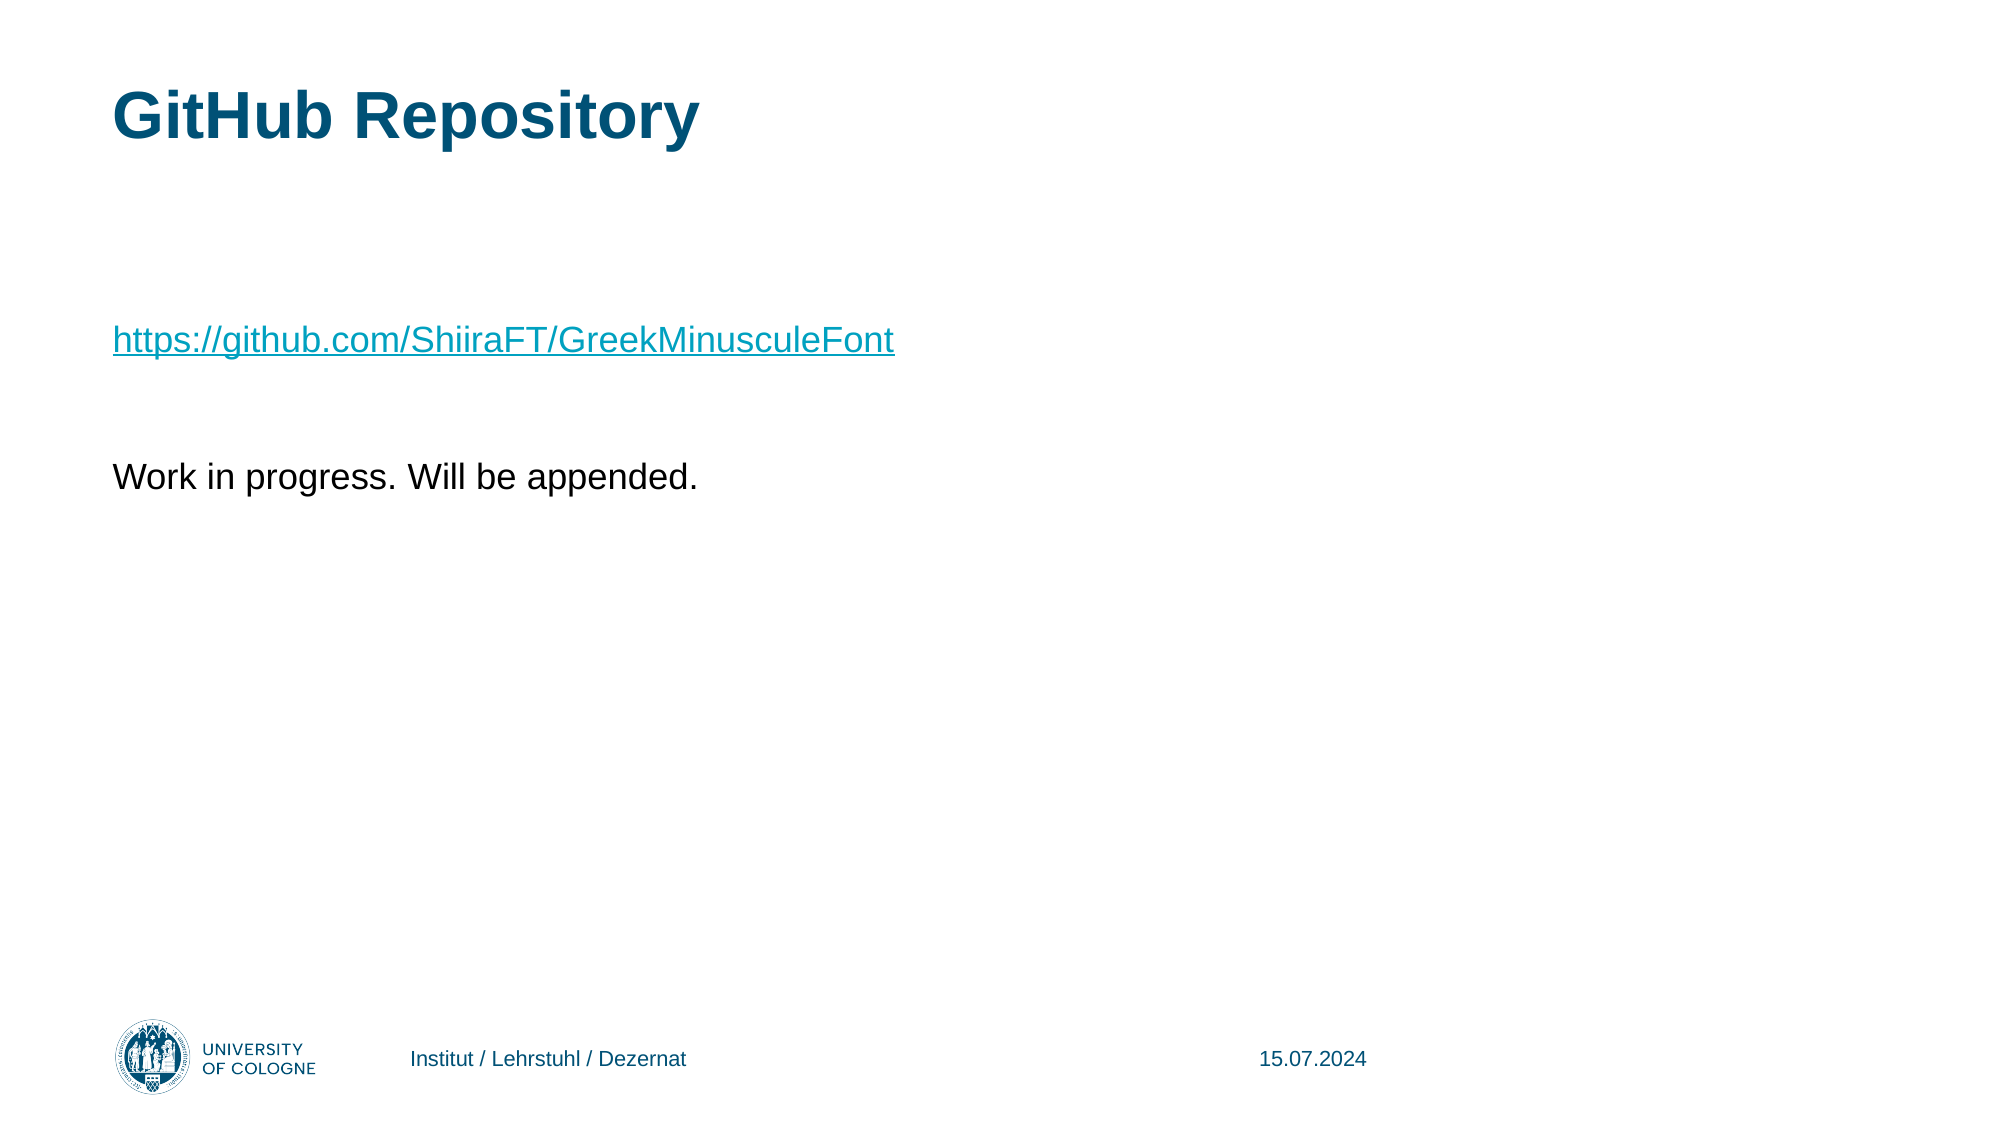

# GitHub Repository
https://github.com/ShiiraFT/GreekMinusculeFont

Work in progress. Will be appended.
Institut / Lehrstuhl / Dezernat
15.07.2024